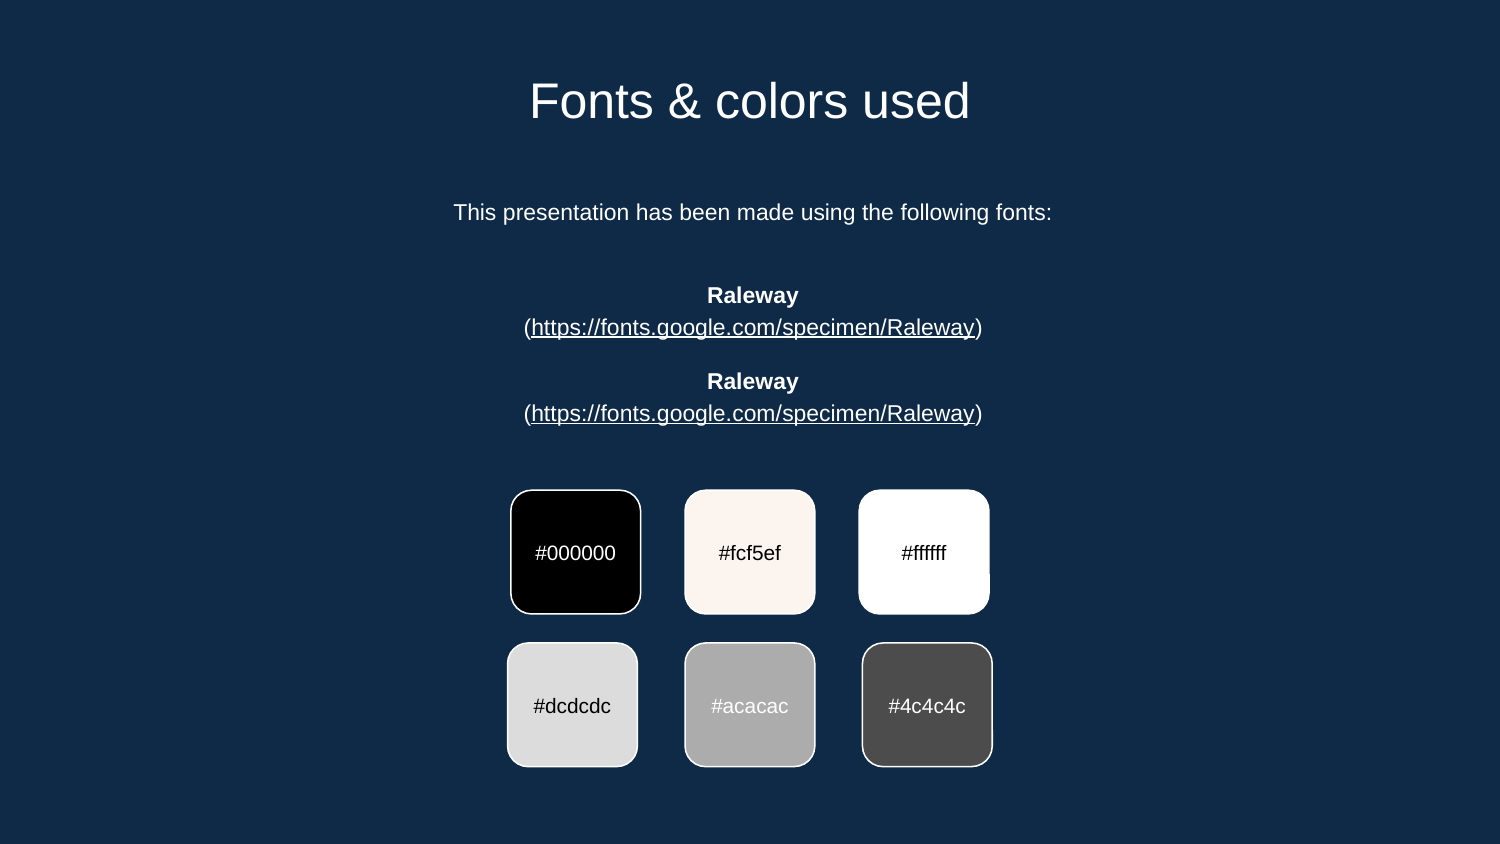

# Fonts & colors used
This presentation has been made using the following fonts:

Raleway
(https://fonts.google.com/specimen/Raleway)

Raleway
(https://fonts.google.com/specimen/Raleway)

#000000
#fcf5ef
#ffffff

#dcdcdc
#acacac
#4c4c4c